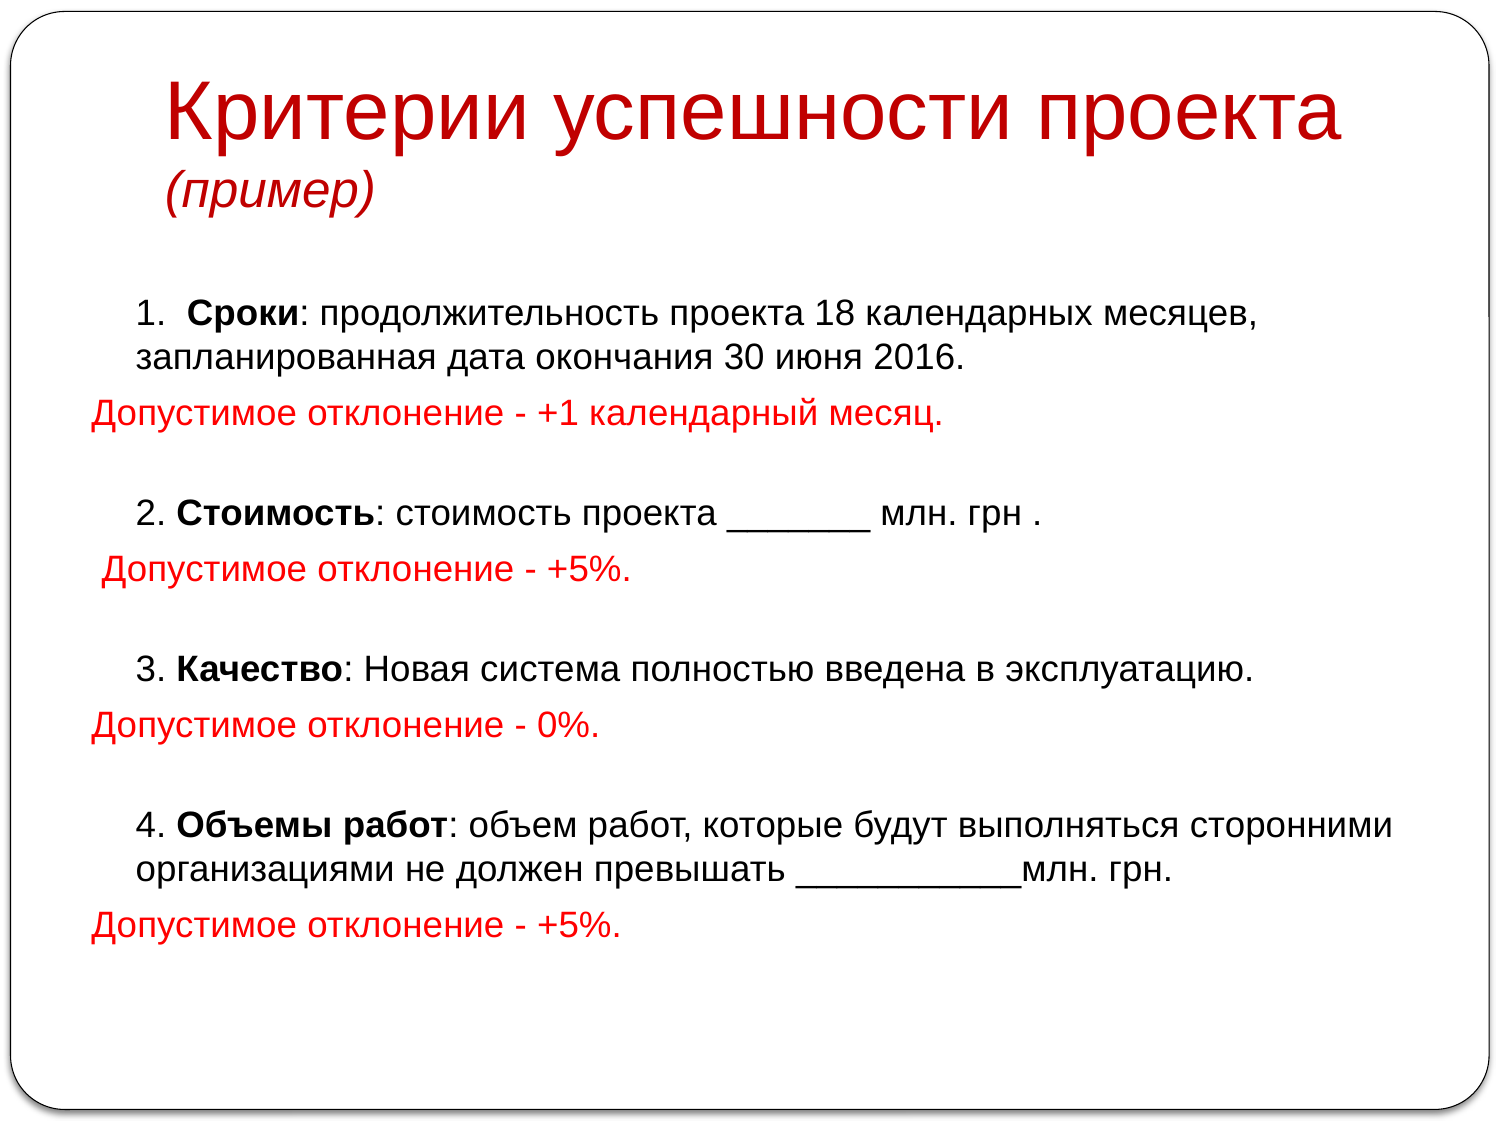

# Критерии успешности проекта (пример)
1.  Сроки: продолжительность проекта 18 календарных месяцев, запланированная дата окончания 30 июня 2016.
Допустимое отклонение - +1 календарный месяц.
2. Стоимость: стоимость проекта _______ млн. грн .
 Допустимое отклонение - +5%.
3. Качество: Новая система полностью введена в эксплуатацию.
Допустимое отклонение - 0%.
4. Объемы работ: объем работ, которые будут выполняться сторонними организациями не должен превышать ___________млн. грн.
Допустимое отклонение - +5%.